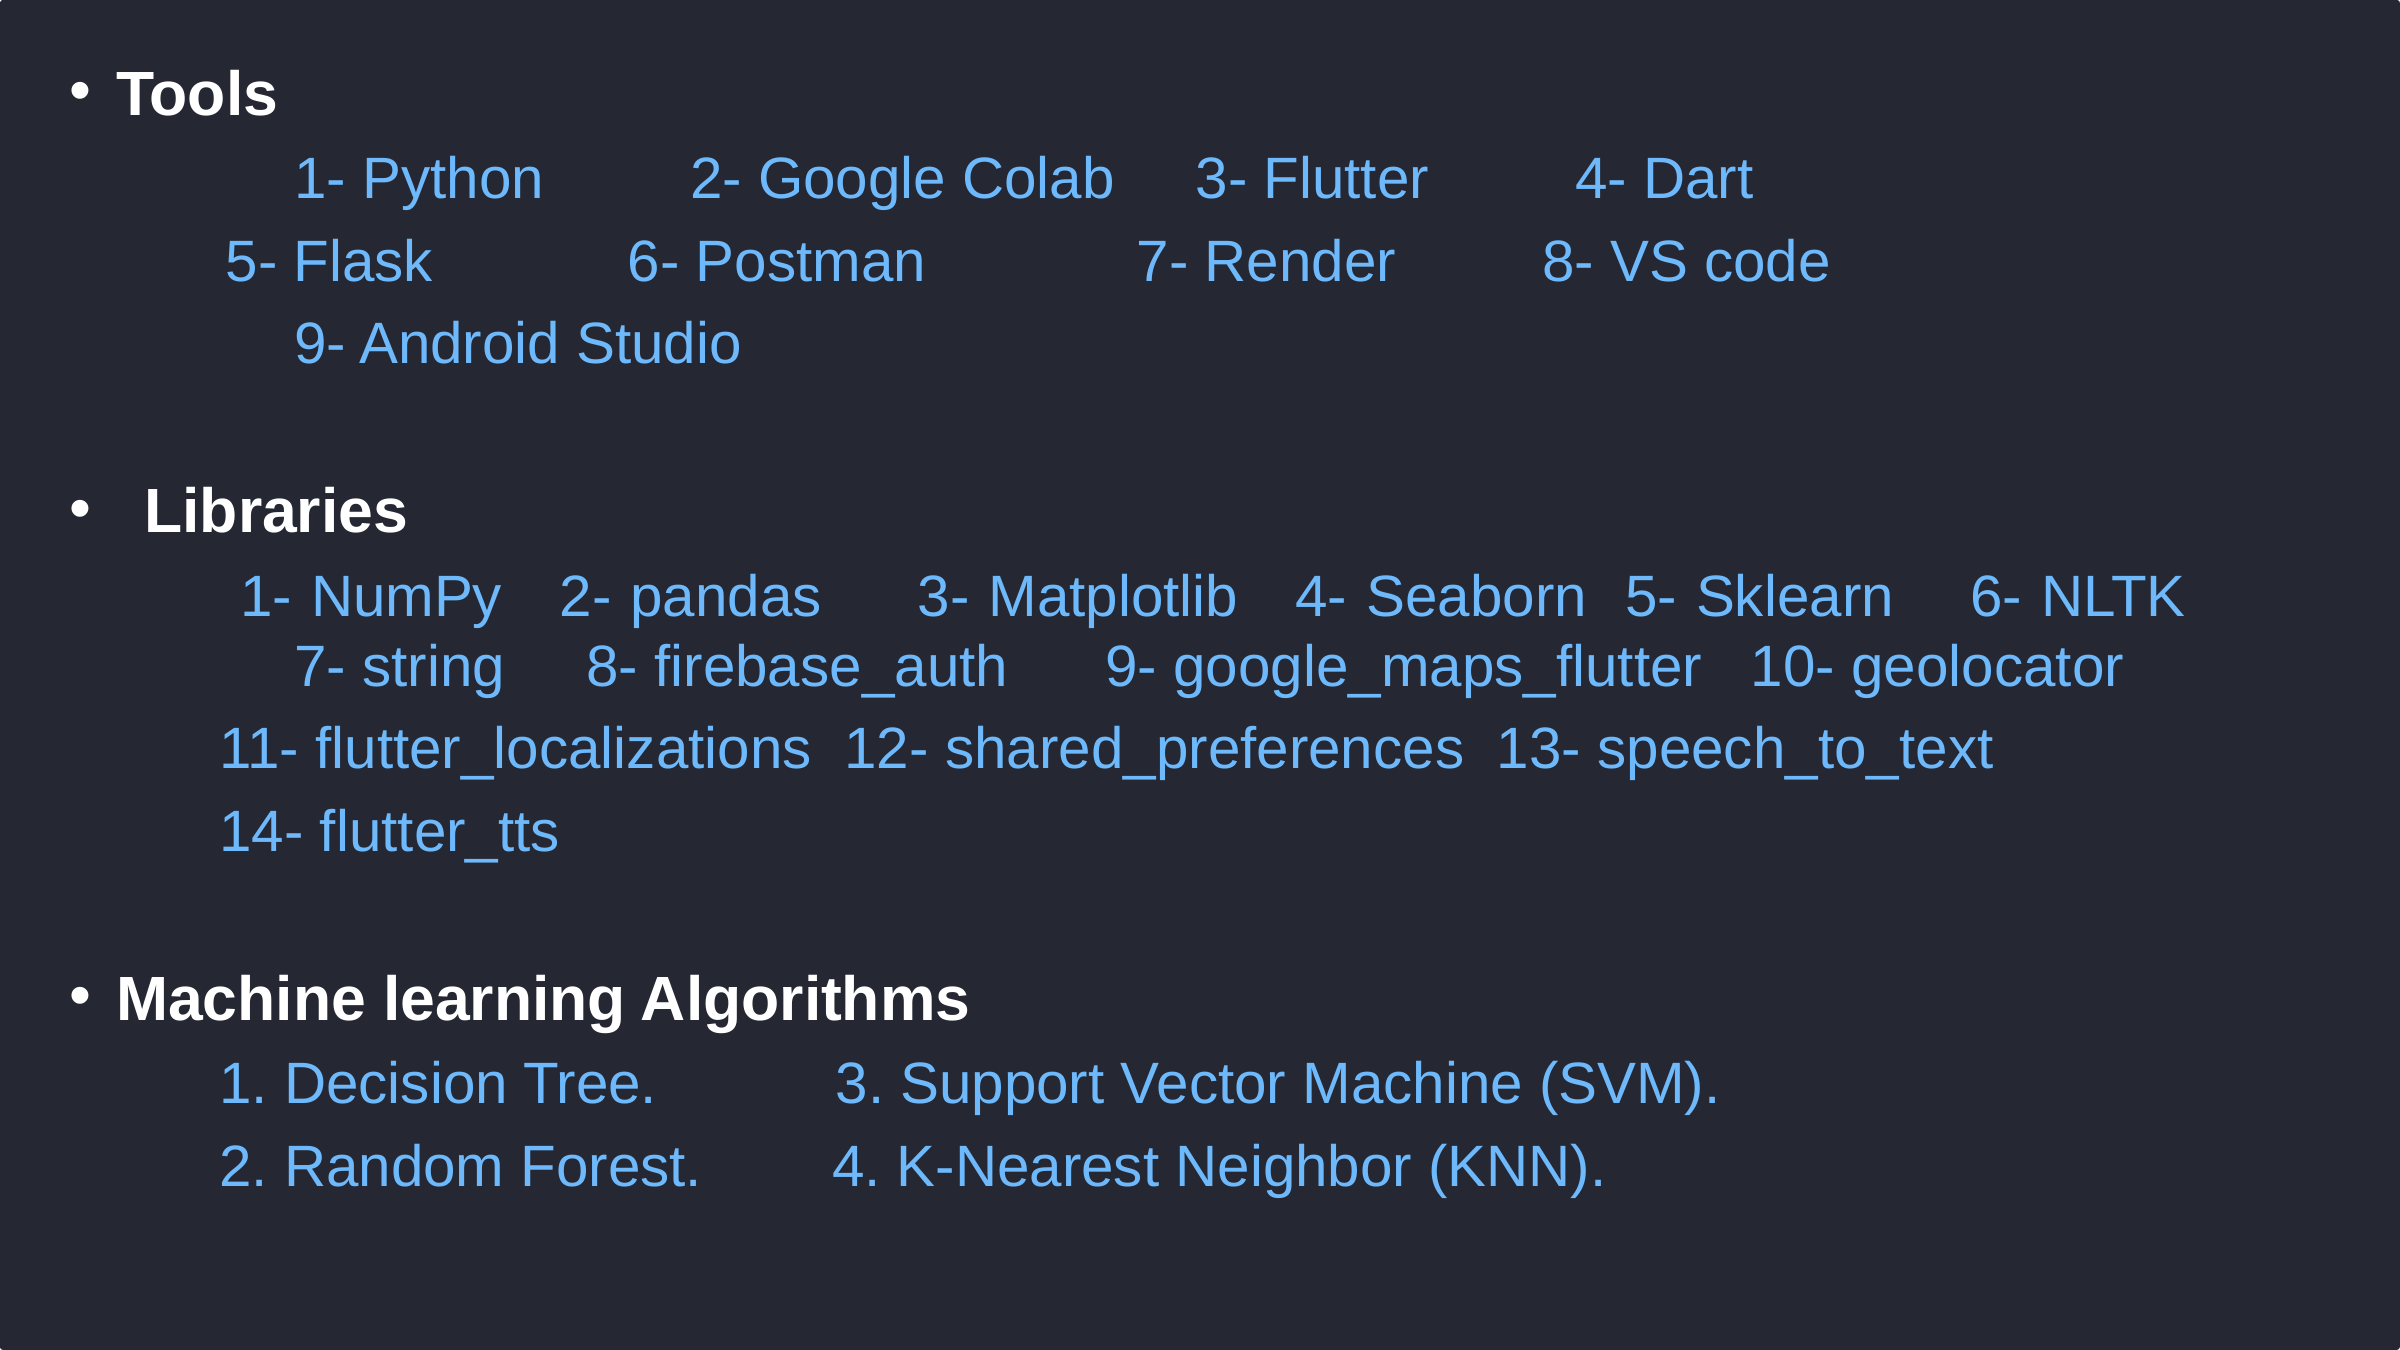

Tools
	1- Python         2- Google Colab     3- Flutter         4- Dart
     5- Flask            6- Postman             7- Render         8- VS code
	9- Android Studio

Libraries
     1- NumPy   2- pandas     3- Matplotlib   4- Seaborn  5- Sklearn    6- NLTK         	7- string     8- firebase_auth      9- google_maps_flutter   10- geolocator
	11- flutter_localizations  12- shared_preferences  13- speech_to_text
	14- flutter_tts

Machine learning Algorithms
	1. Decision Tree.      	 3. Support Vector Machine (SVM).
	2. Random Forest.        4. K-Nearest Neighbor (KNN).